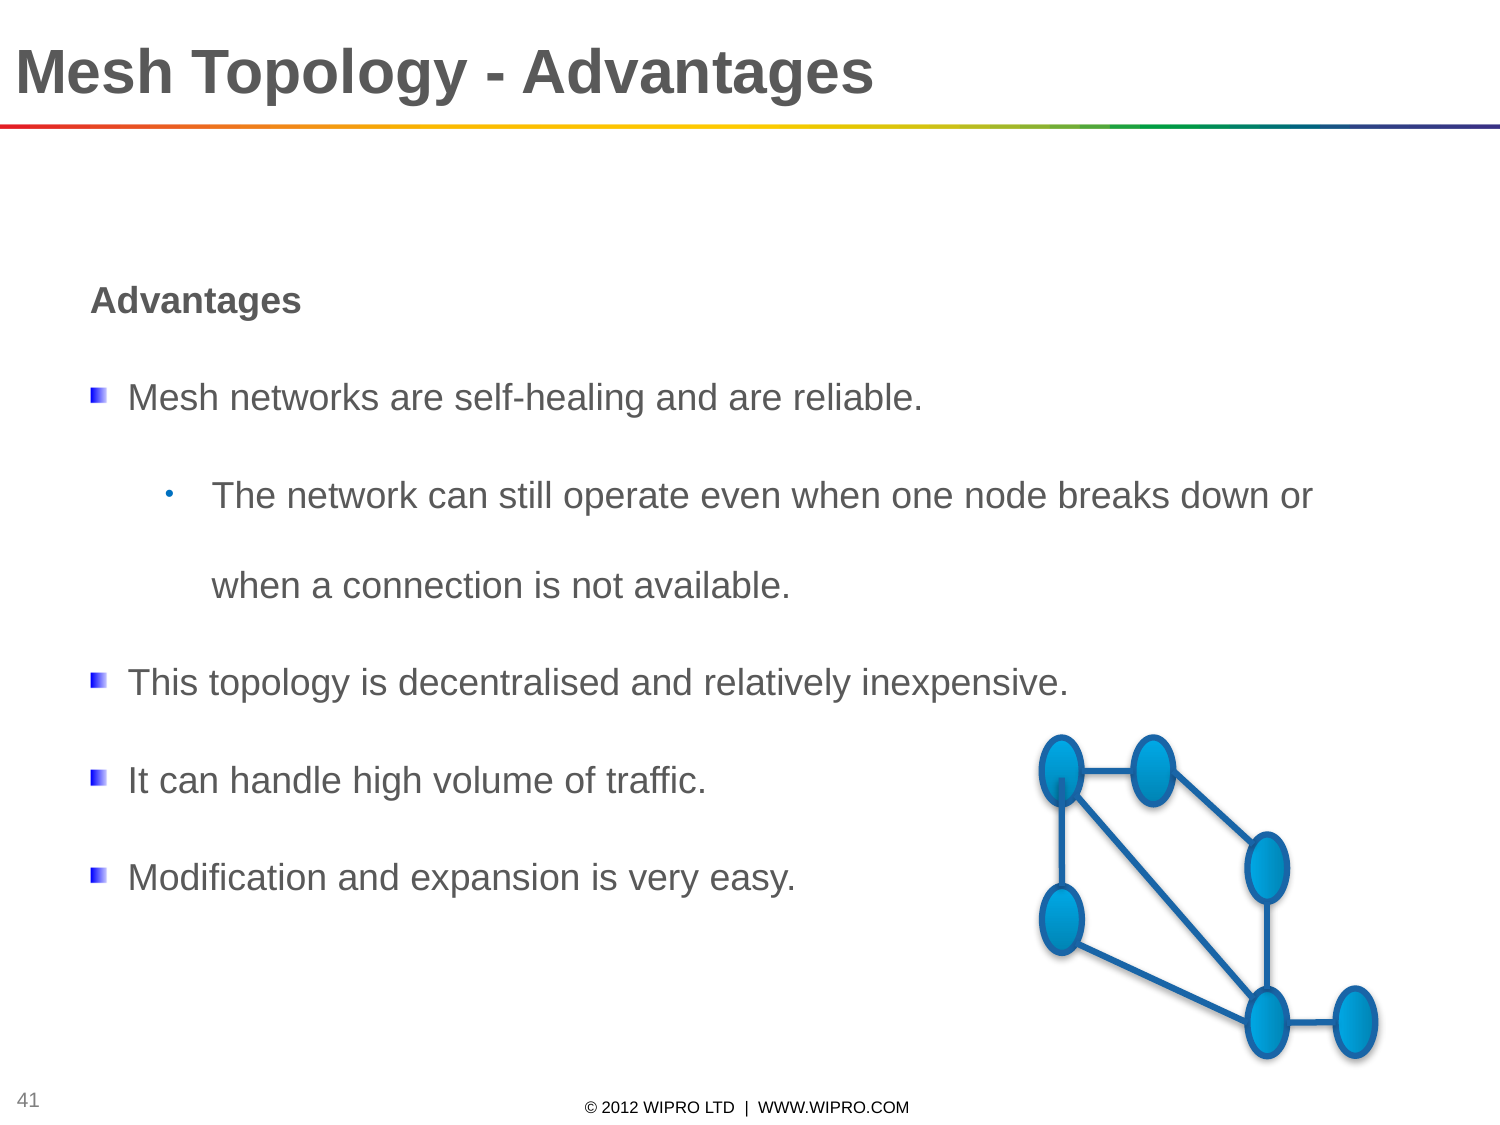

Mesh Topology - Advantages
Advantages
Mesh networks are self-healing and are reliable.
The network can still operate even when one node breaks down or when a connection is not available.
This topology is decentralised and relatively inexpensive.
It can handle high volume of traffic.
Modification and expansion is very easy.